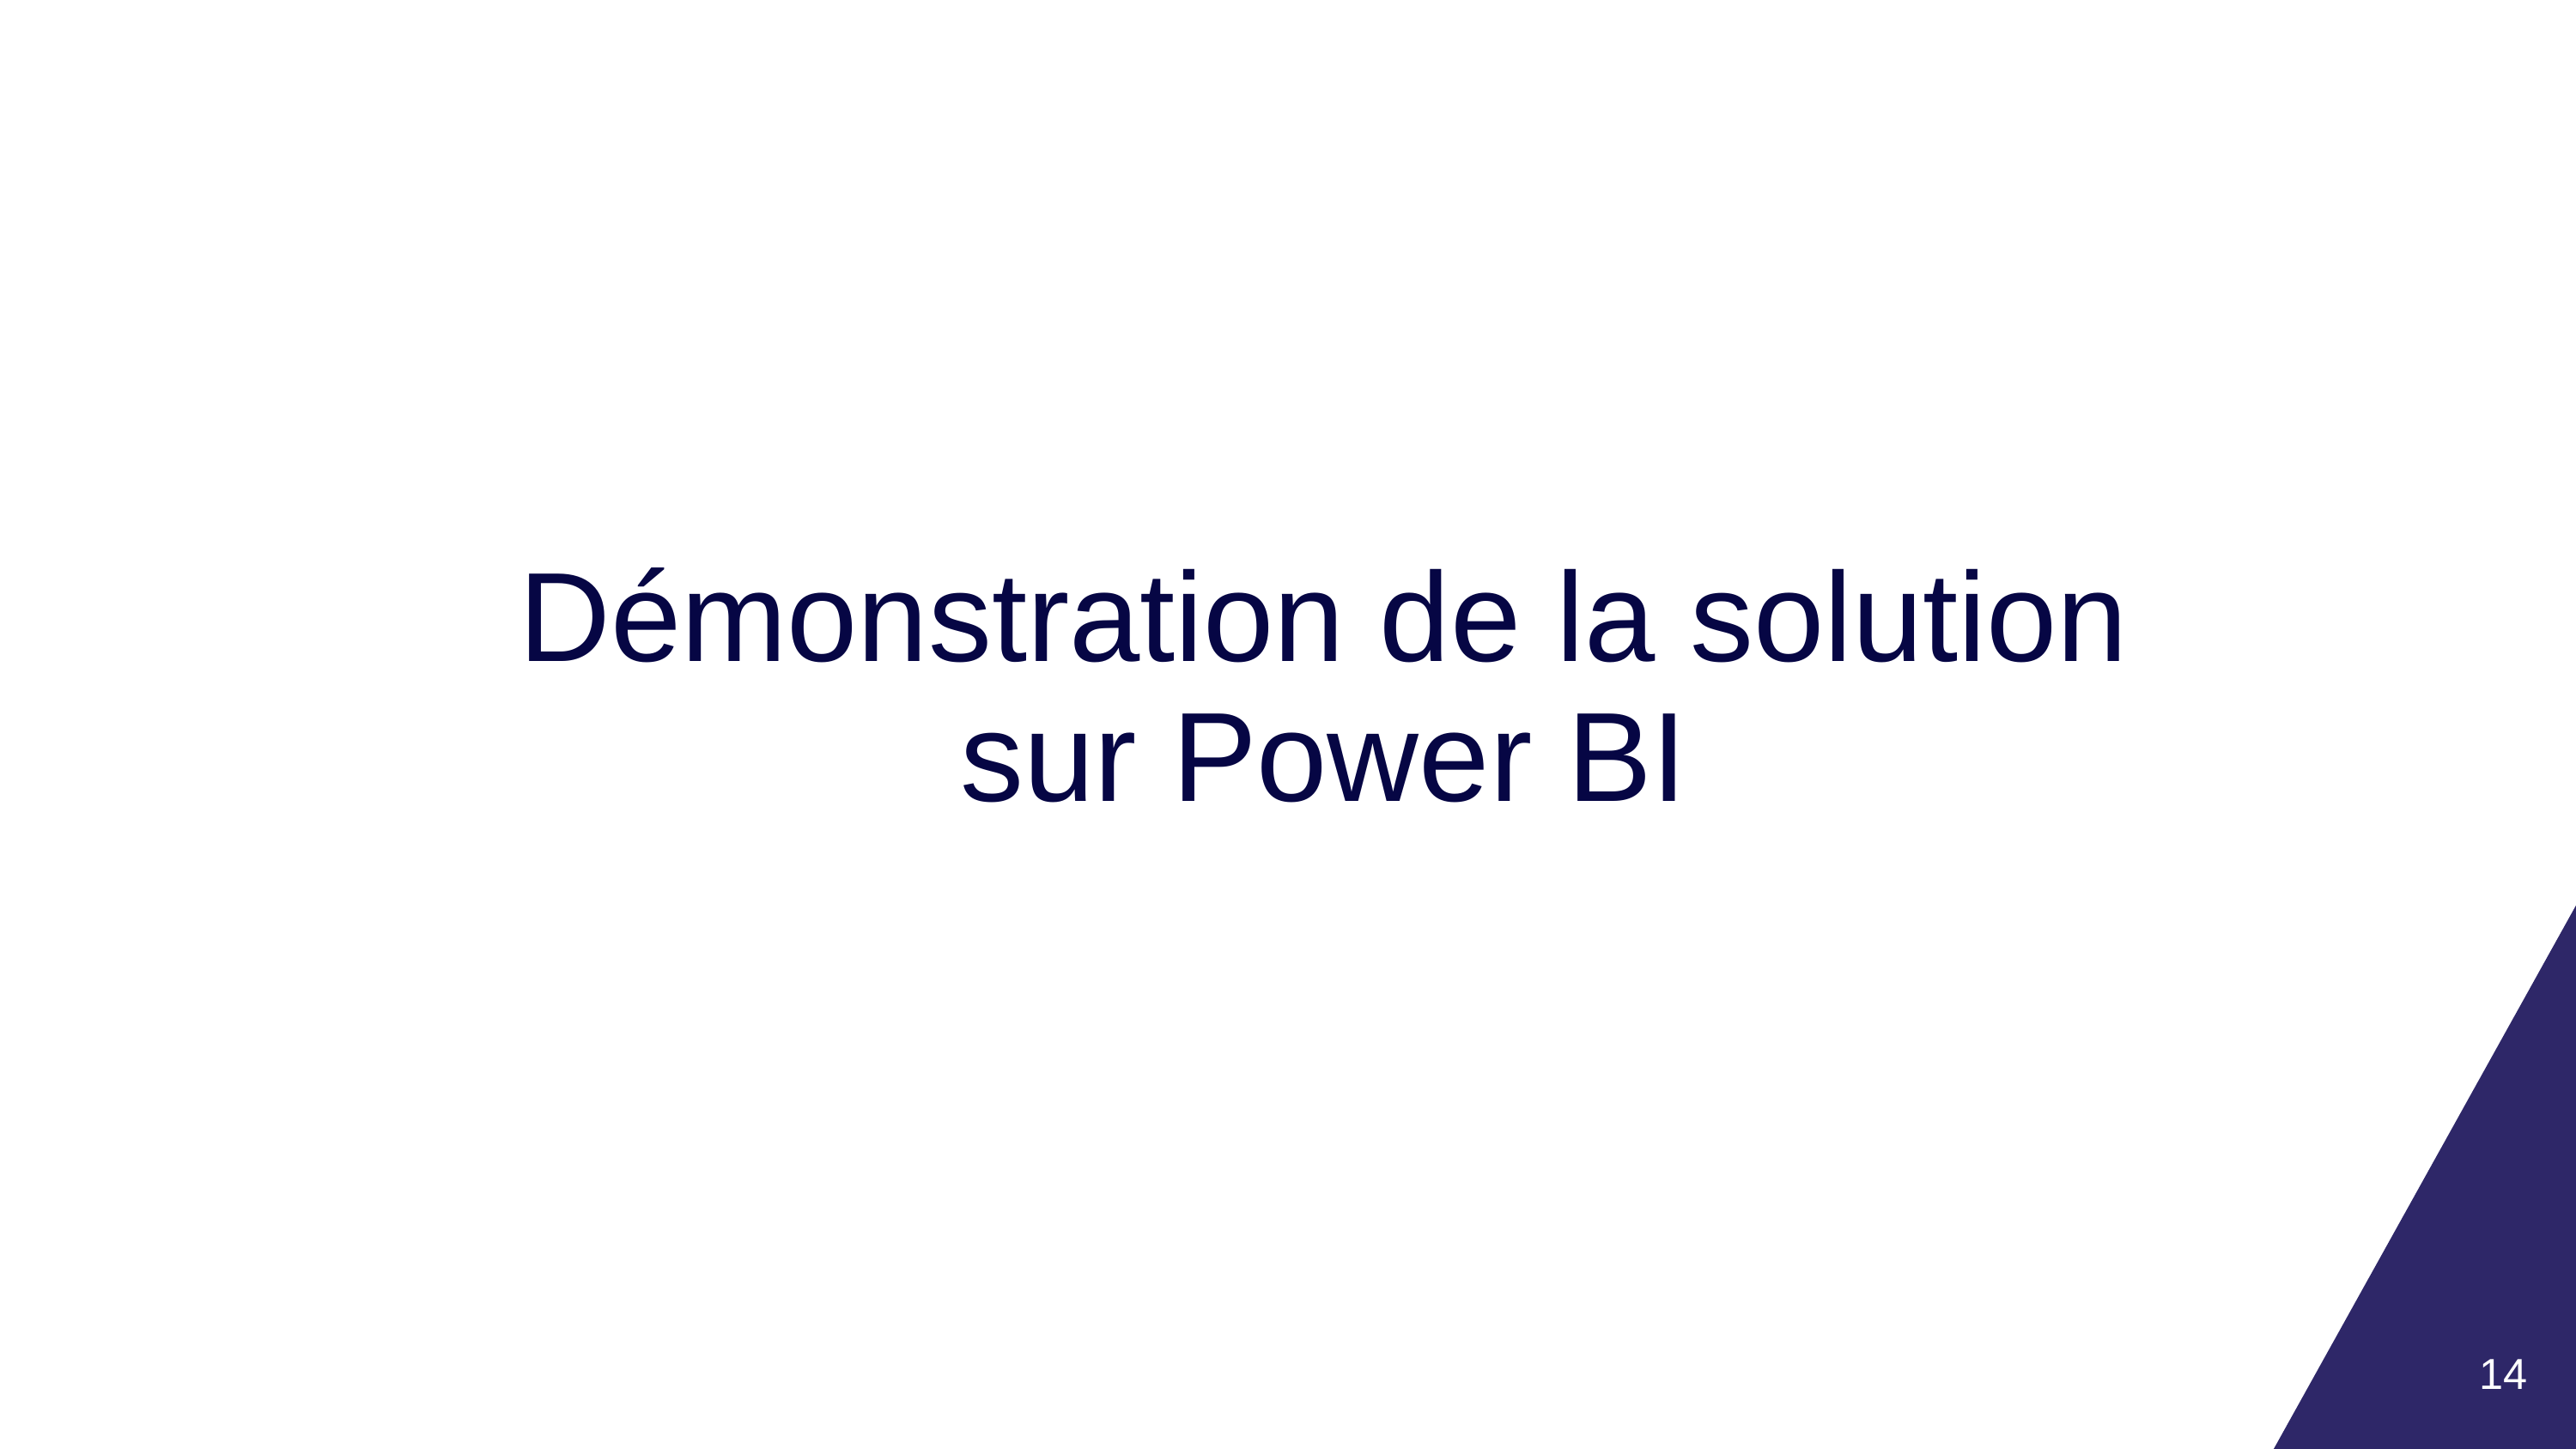

Démonstration de la solution
sur Power BI
14